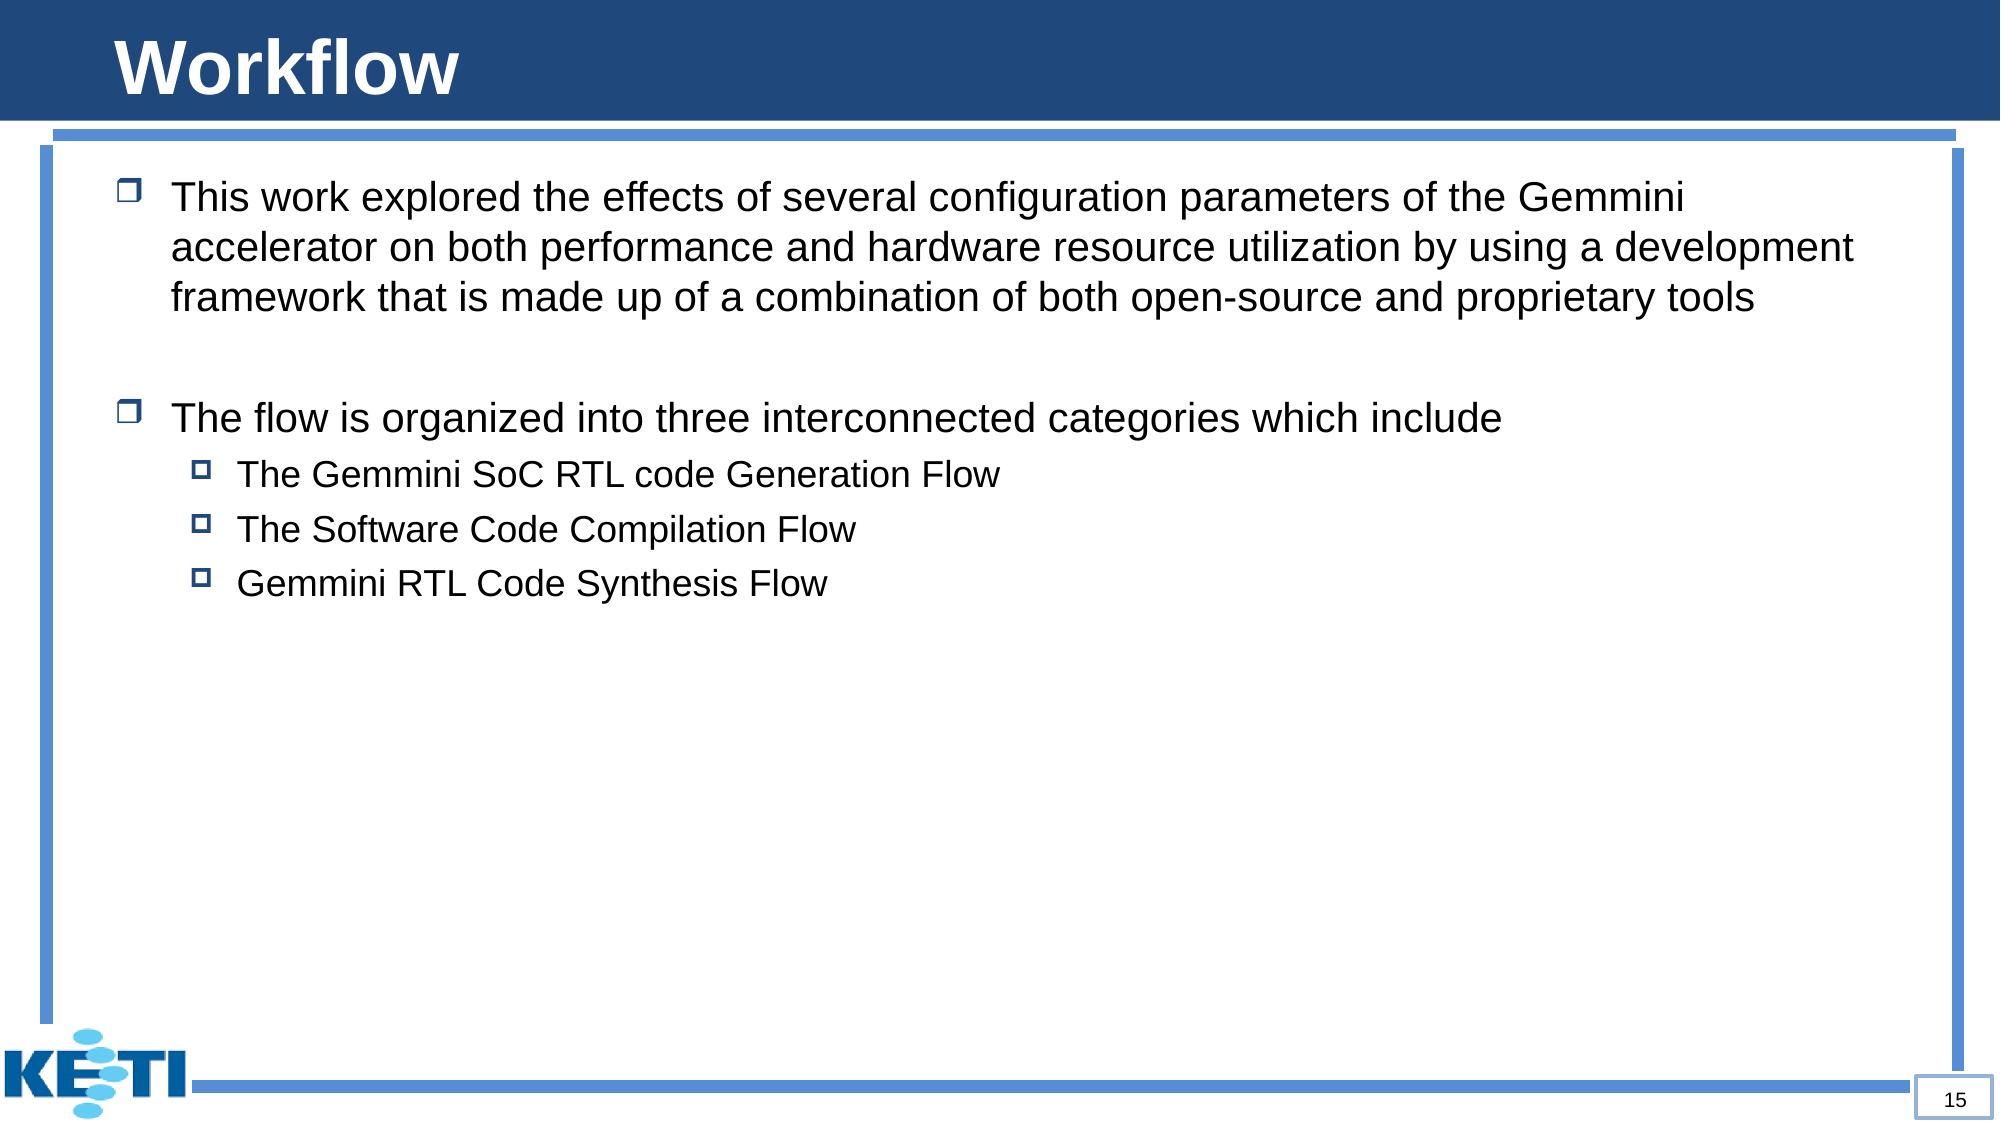

# Workflow
This work explored the effects of several configuration parameters of the Gemmini accelerator on both performance and hardware resource utilization by using a development framework that is made up of a combination of both open-source and proprietary tools

The flow is organized into three interconnected categories which include
The Gemmini SoC RTL code Generation Flow
The Software Code Compilation Flow
Gemmini RTL Code Synthesis Flow

15